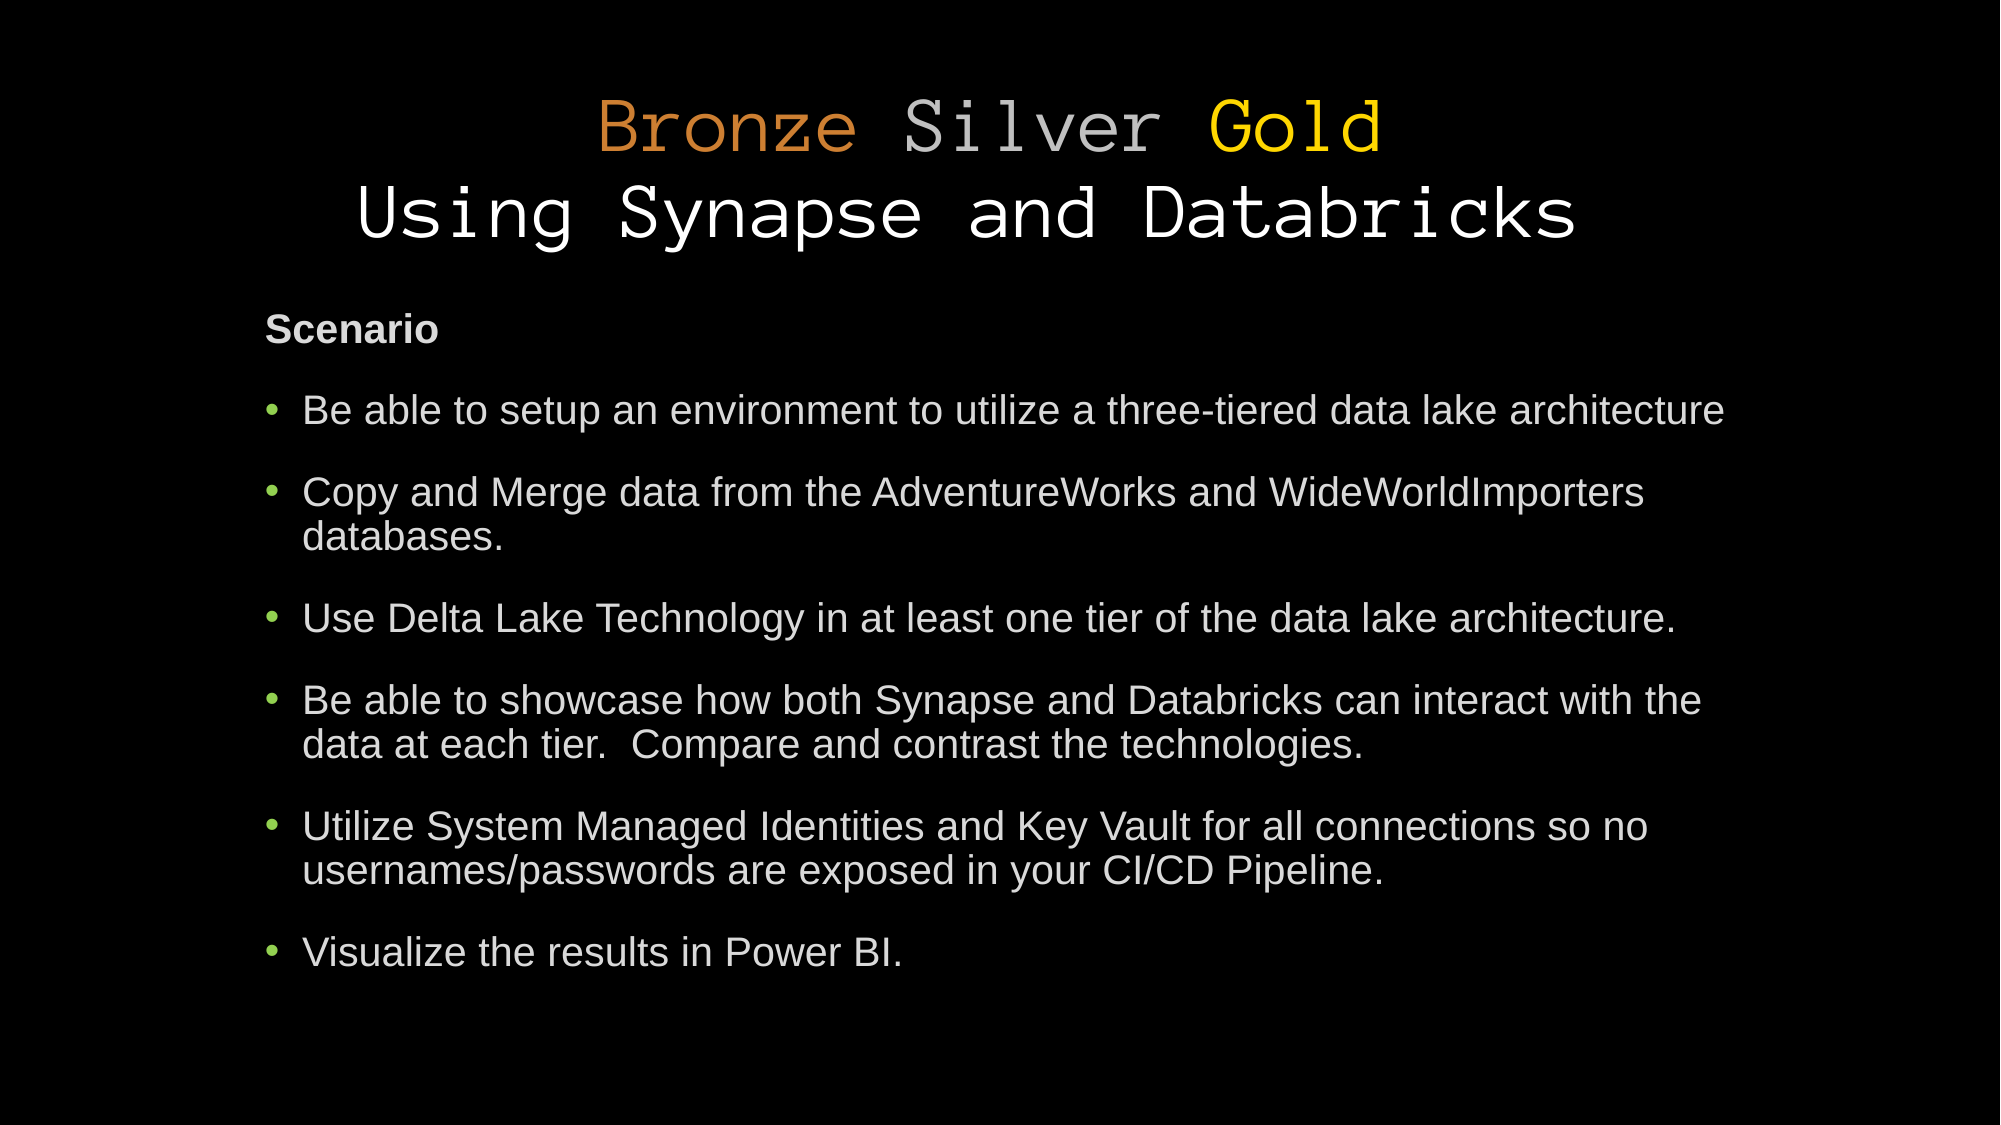

# Bronze Silver Gold Using Synapse and Databricks
Scenario
Be able to setup an environment to utilize a three-tiered data lake architecture
Copy and Merge data from the AdventureWorks and WideWorldImporters databases.
Use Delta Lake Technology in at least one tier of the data lake architecture.
Be able to showcase how both Synapse and Databricks can interact with the data at each tier.  Compare and contrast the technologies.
Utilize System Managed Identities and Key Vault for all connections so no usernames/passwords are exposed in your CI/CD Pipeline.
Visualize the results in Power BI.